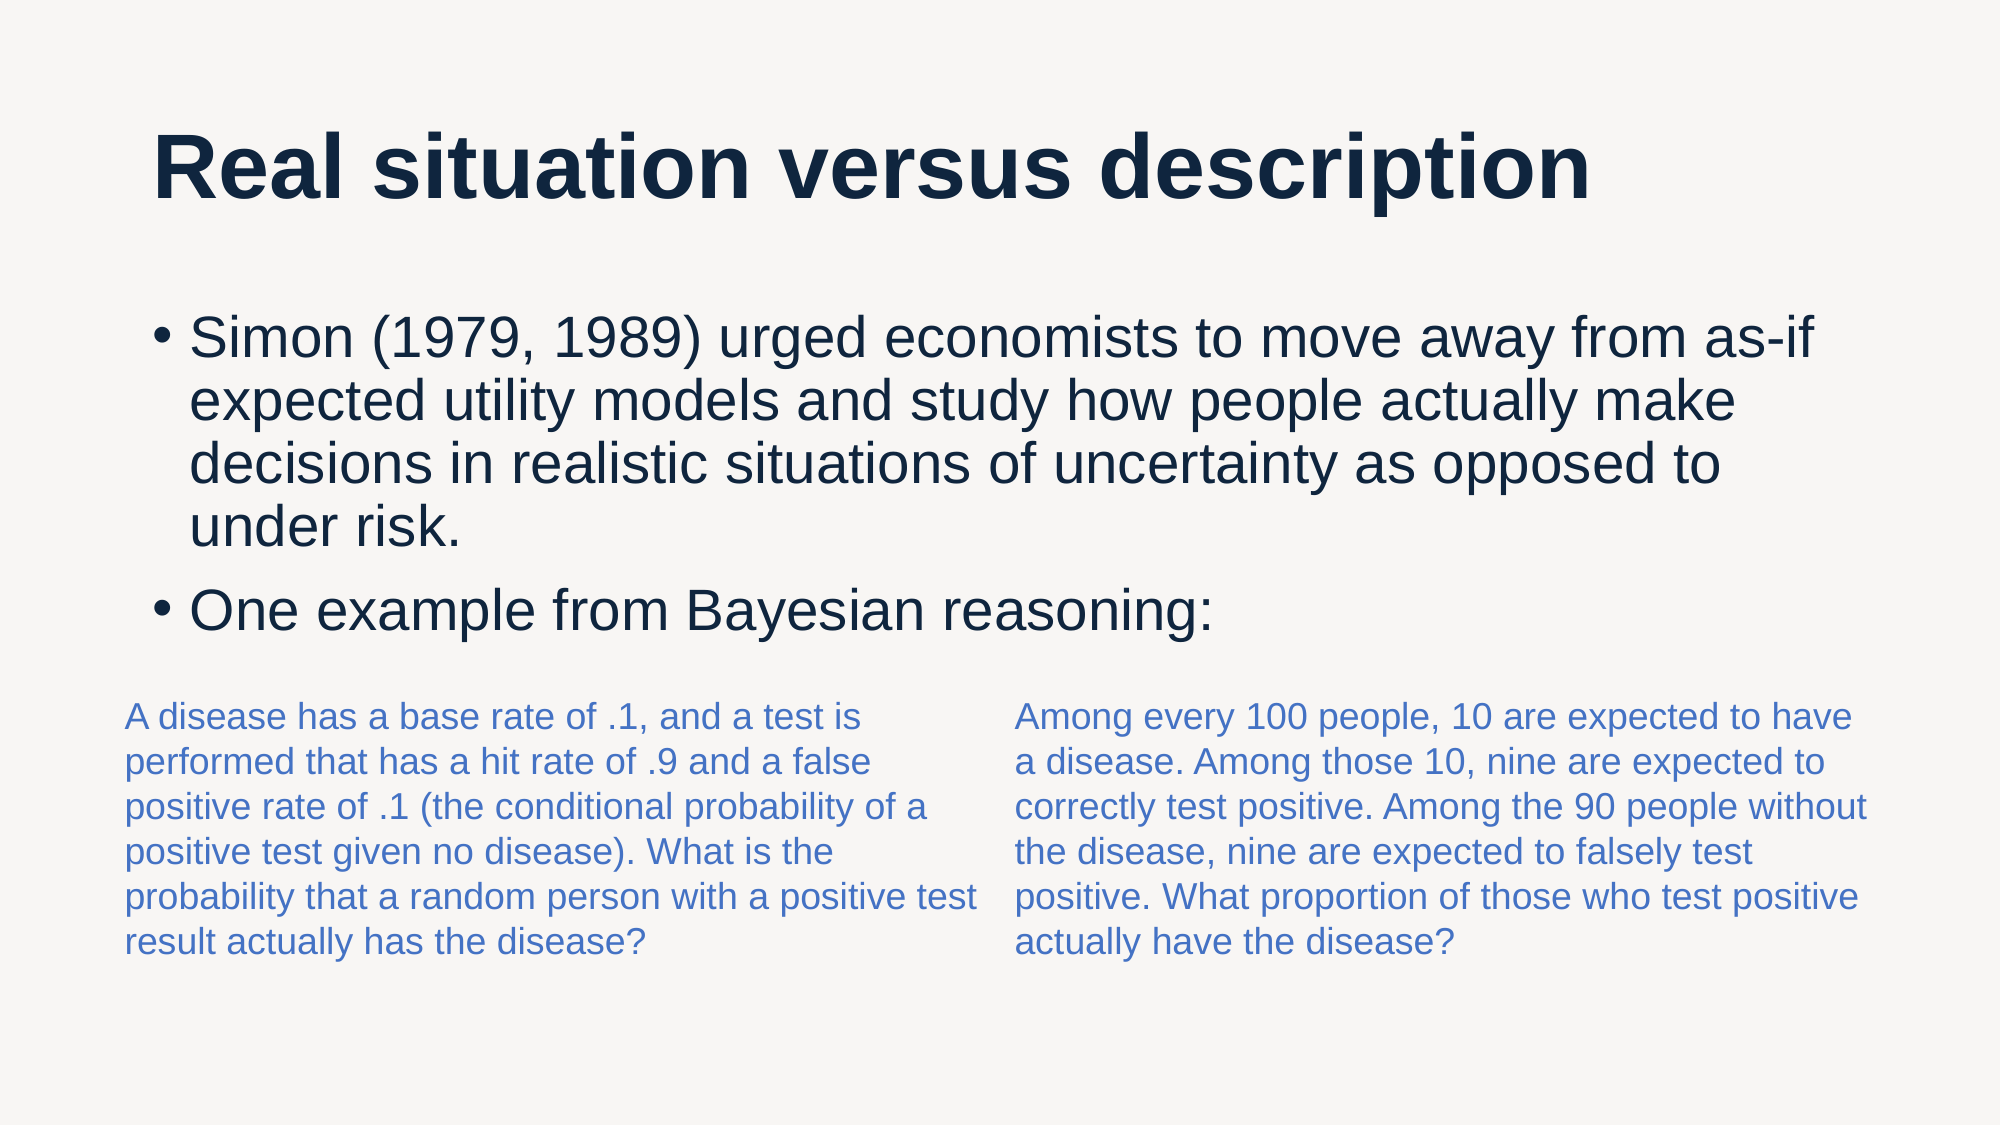

# Real situation versus description
Simon (1979, 1989) urged economists to move away from as-if expected utility models and study how people actually make decisions in realistic situations of uncertainty as opposed to under risk.
One example from Bayesian reasoning:

Among every 100 people, 10 are expected to have a disease. Among those 10, nine are expected to correctly test positive. Among the 90 people without the disease, nine are expected to falsely test positive. What proportion of those who test positive actually have the disease?
A disease has a base rate of .1, and a test is performed that has a hit rate of .9 and a false positive rate of .1 (the conditional probability of a positive test given no disease). What is the probability that a random person with a positive test result actually has the disease?